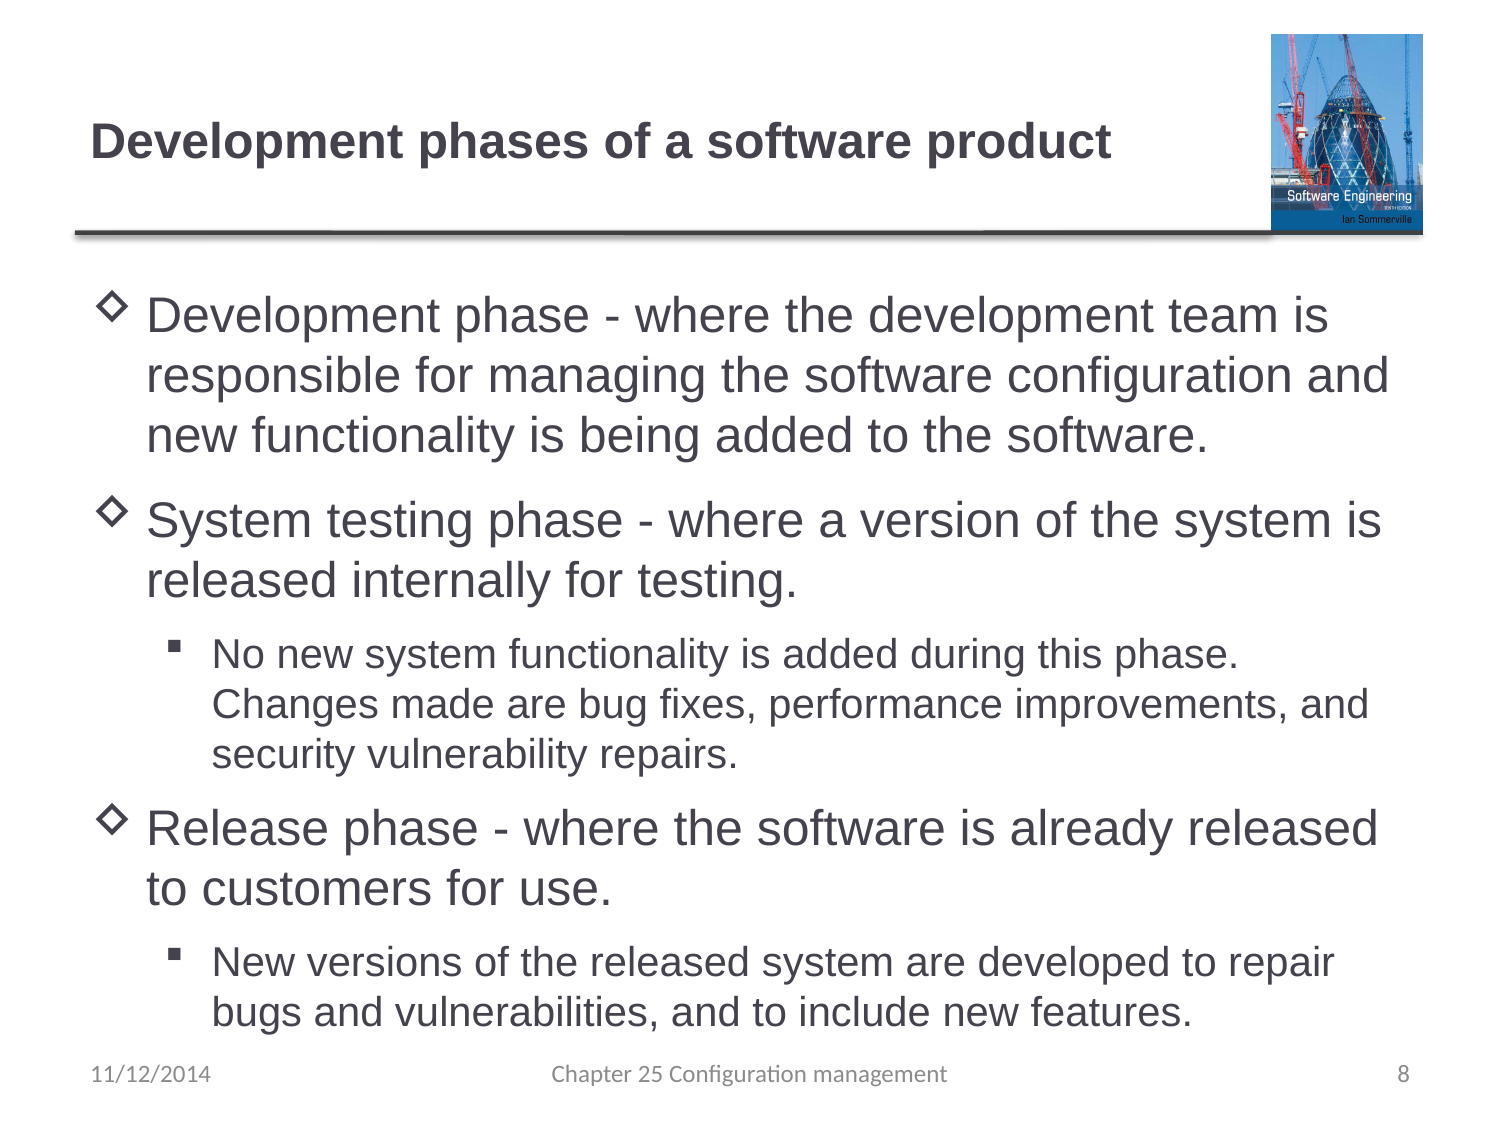

# Development phases of a software product
Development phase - where the development team is responsible for managing the software configuration and new functionality is being added to the software.
System testing phase - where a version of the system is released internally for testing.
No new system functionality is added during this phase. Changes made are bug fixes, performance improvements, and security vulnerability repairs.
Release phase - where the software is already released to customers for use.
New versions of the released system are developed to repair bugs and vulnerabilities, and to include new features.

11/12/2014
Chapter 25 Configuration management
8